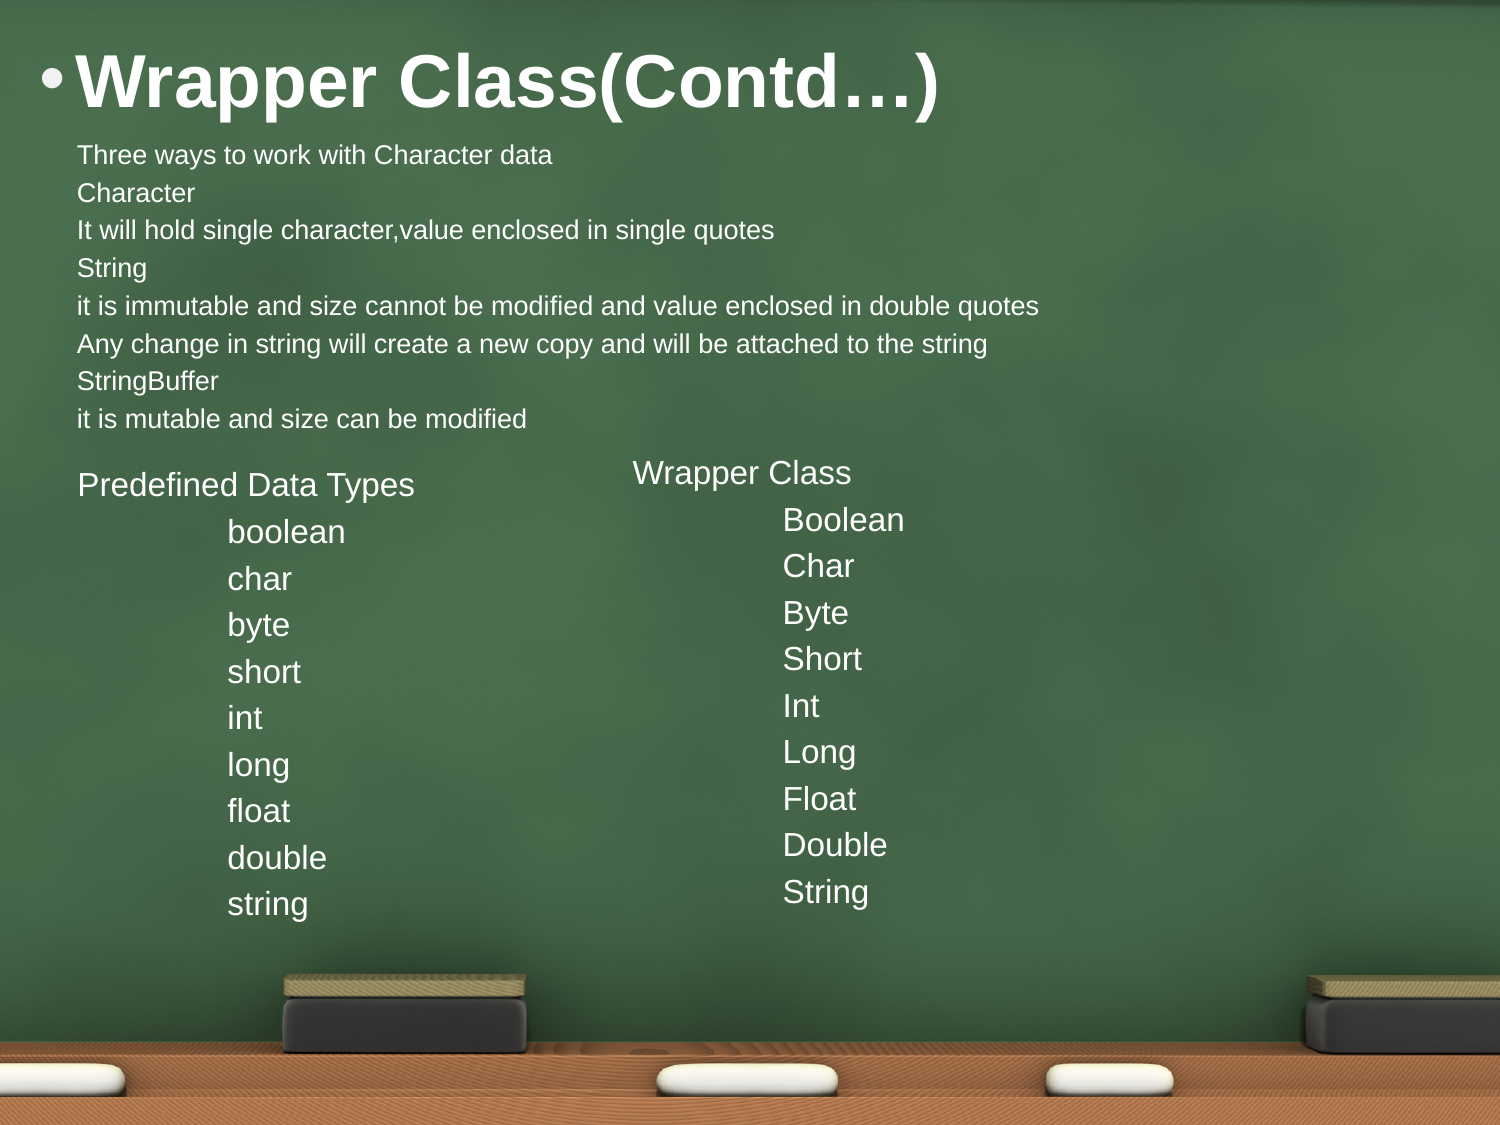

# Wrapper Class(Contd…)
Three ways to work with Character data
Character
	It will hold single character,value enclosed in single quotes
String
	it is immutable and size cannot be modified and value enclosed in double quotes
	Any change in string will create a new copy and will be attached to the string
StringBuffer
	it is mutable and size can be modified

Wrapper Class
	Boolean
	Char
	Byte
	Short
	Int
	Long
	Float
	Double
	String

Predefined Data Types
	boolean
	char
	byte
	short
	int
	long
	float
	double
	string